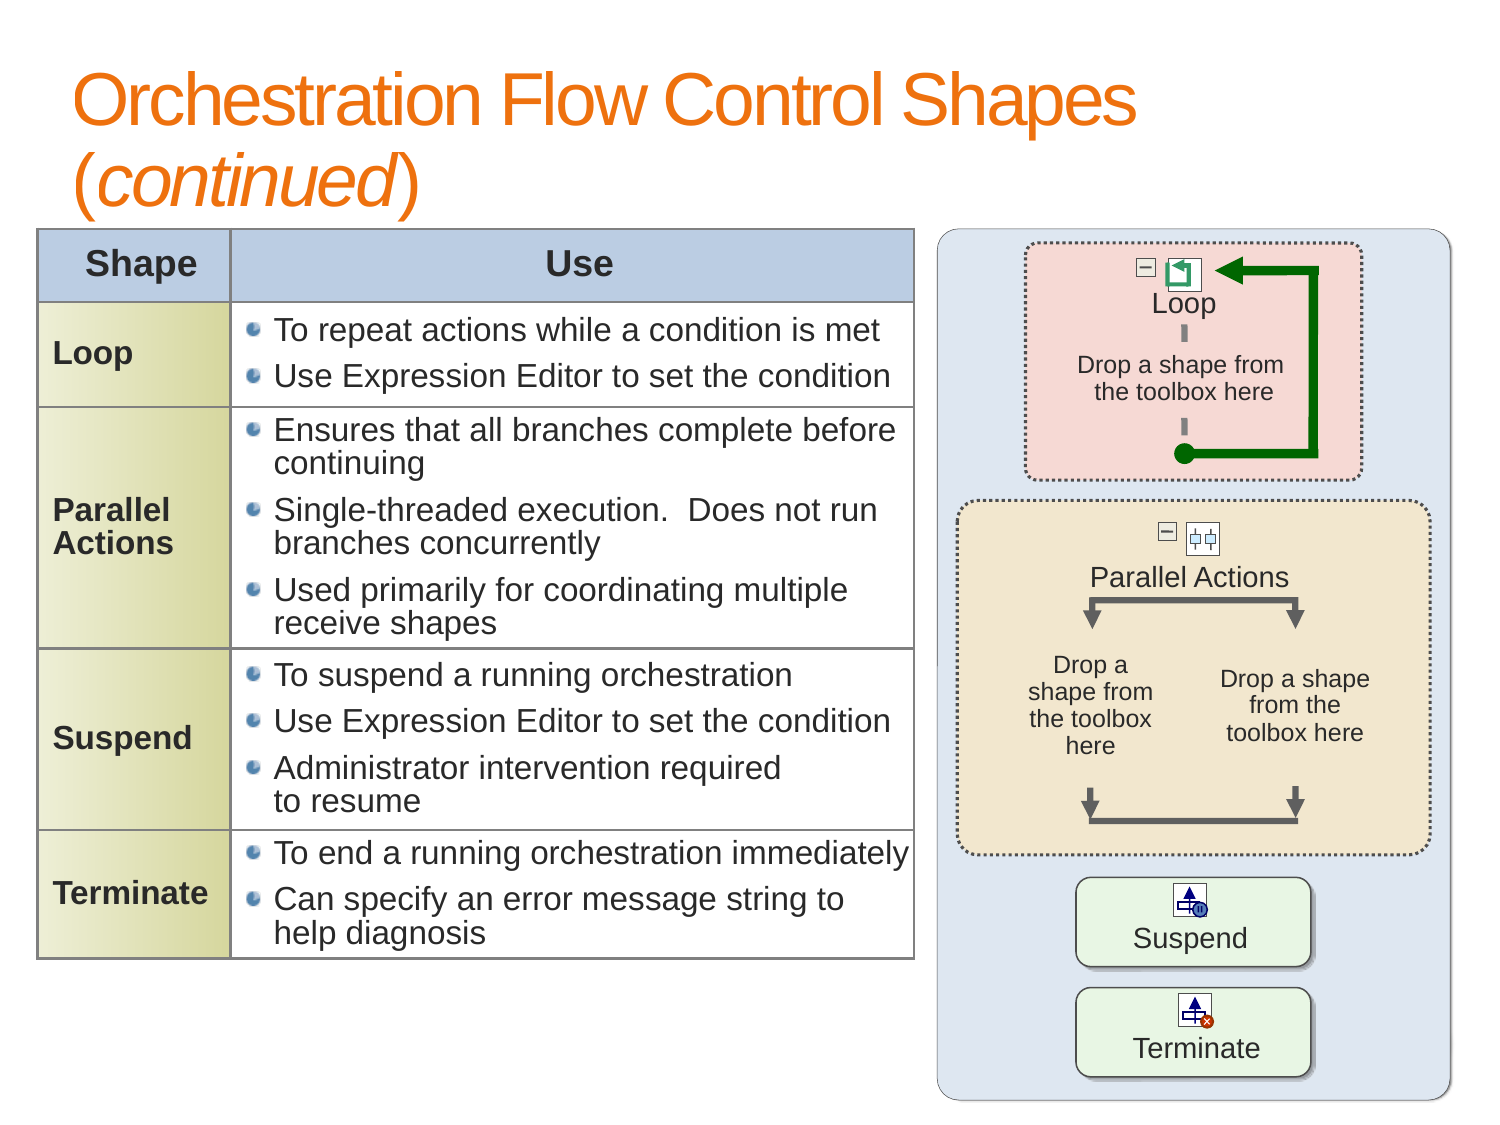

# Orchestration Flow Control Shapes (continued)
| Shape | Use |
| --- | --- |
| Loop | To repeat actions while a condition is met Use Expression Editor to set the condition |
| Parallel Actions | Ensures that all branches complete before continuing Single-threaded execution. Does not run branches concurrently Used primarily for coordinating multiple receive shapes |
| Suspend | To suspend a running orchestration Use Expression Editor to set the condition Administrator intervention required to resume |
| Terminate | To end a running orchestration immediately Can specify an error message string to help diagnosis |

Loop

Drop a shape from
the toolbox here

Parallel Actions

Drop a shape from the toolbox here
Drop a shape from the toolbox here

Suspend

Terminate
72
www.devscope.net